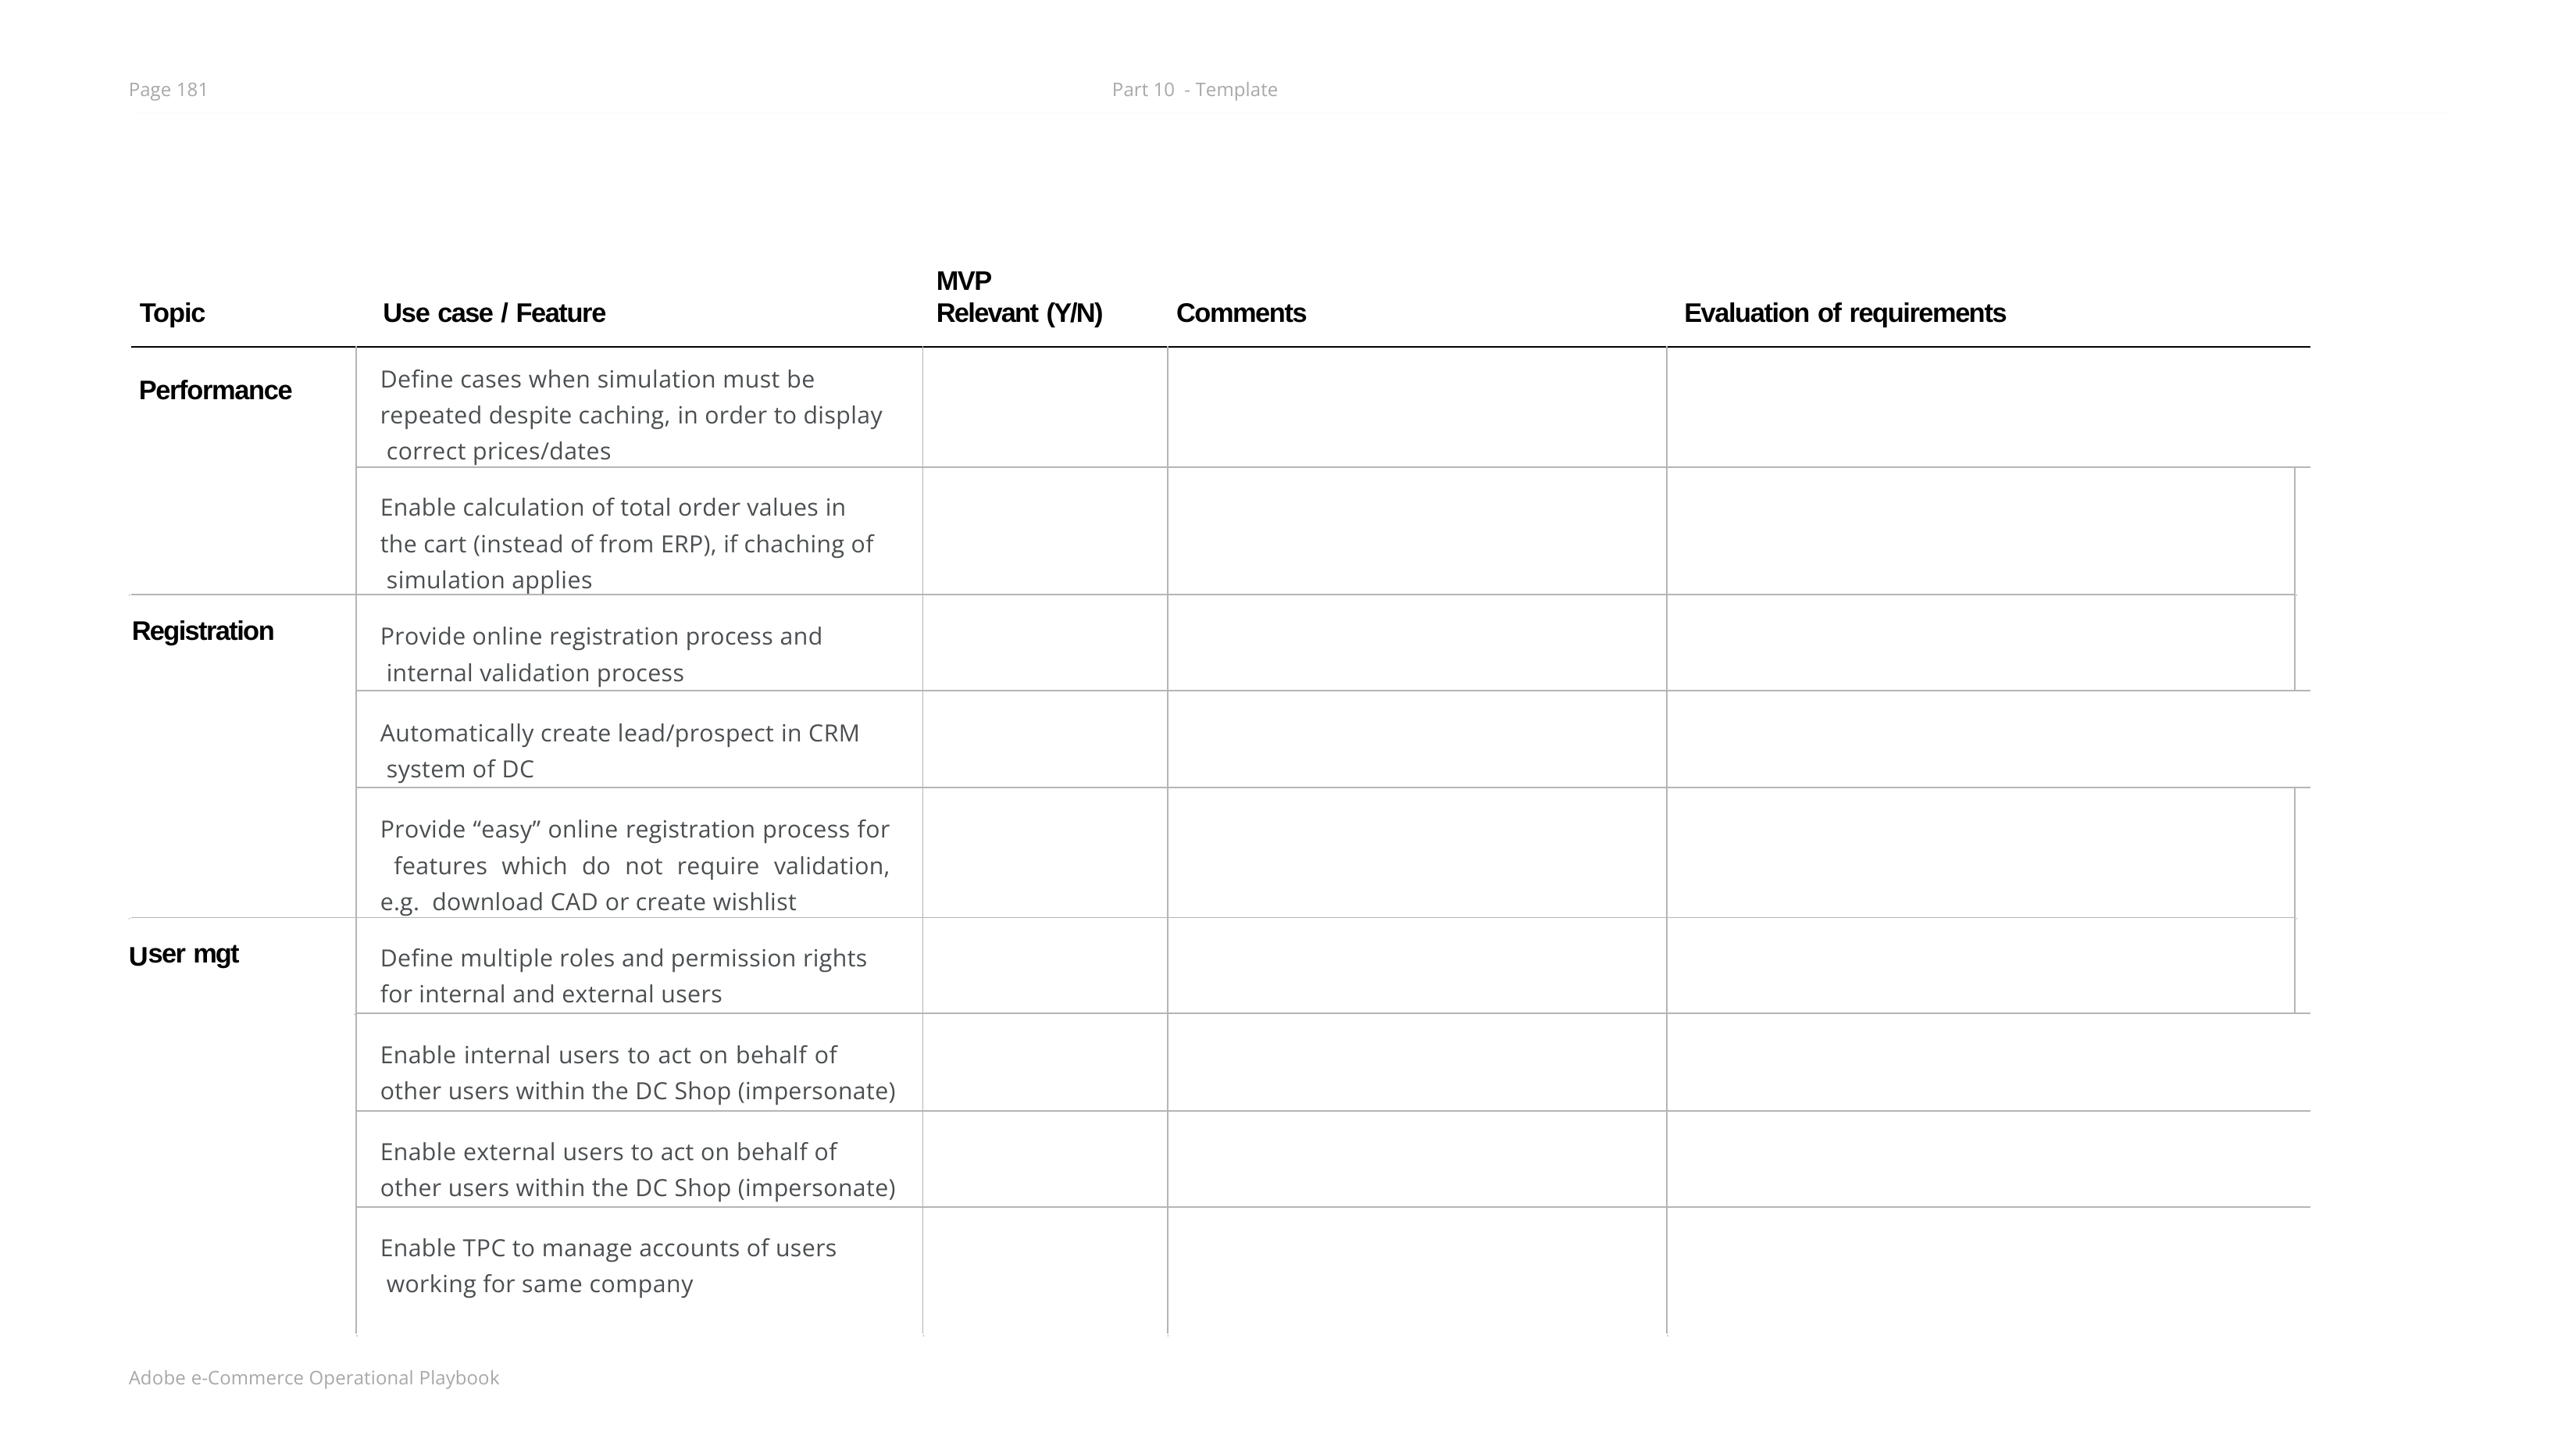

Page 181
Part 10 - Template
MVP
Relevant (Y/N)
Topic
Use case / Feature
Comments
Evaluation of requirements
| Performance | Define cases when simulation must be repeated despite caching, in order to display correct prices/dates |  |  |  |  |
| --- | --- | --- | --- | --- | --- |
|  | Enable calculation of total order values in the cart (instead of from ERP), if chaching of simulation applies |  |  |  |  |
| Registration | Provide online registration process and internal validation process |  |  |  |  |
|  | Automatically create lead/prospect in CRM system of DC |  |  |  |  |
|  | Provide “easy” online registration process for features which do not require validation, e.g. download CAD or create wishlist |  |  |  |  |
| ser mgt | Define multiple roles and permission rights for internal and external users |  |  |  |  |
|  | Enable internal users to act on behalf of other users within the DC Shop (impersonate) |  |  |  |  |
|  | Enable external users to act on behalf of other users within the DC Shop (impersonate) |  |  |  |  |
|  | Enable TPC to manage accounts of users working for same company |  |  |  |  |

U

Adobe e-Commerce Operational Playbook